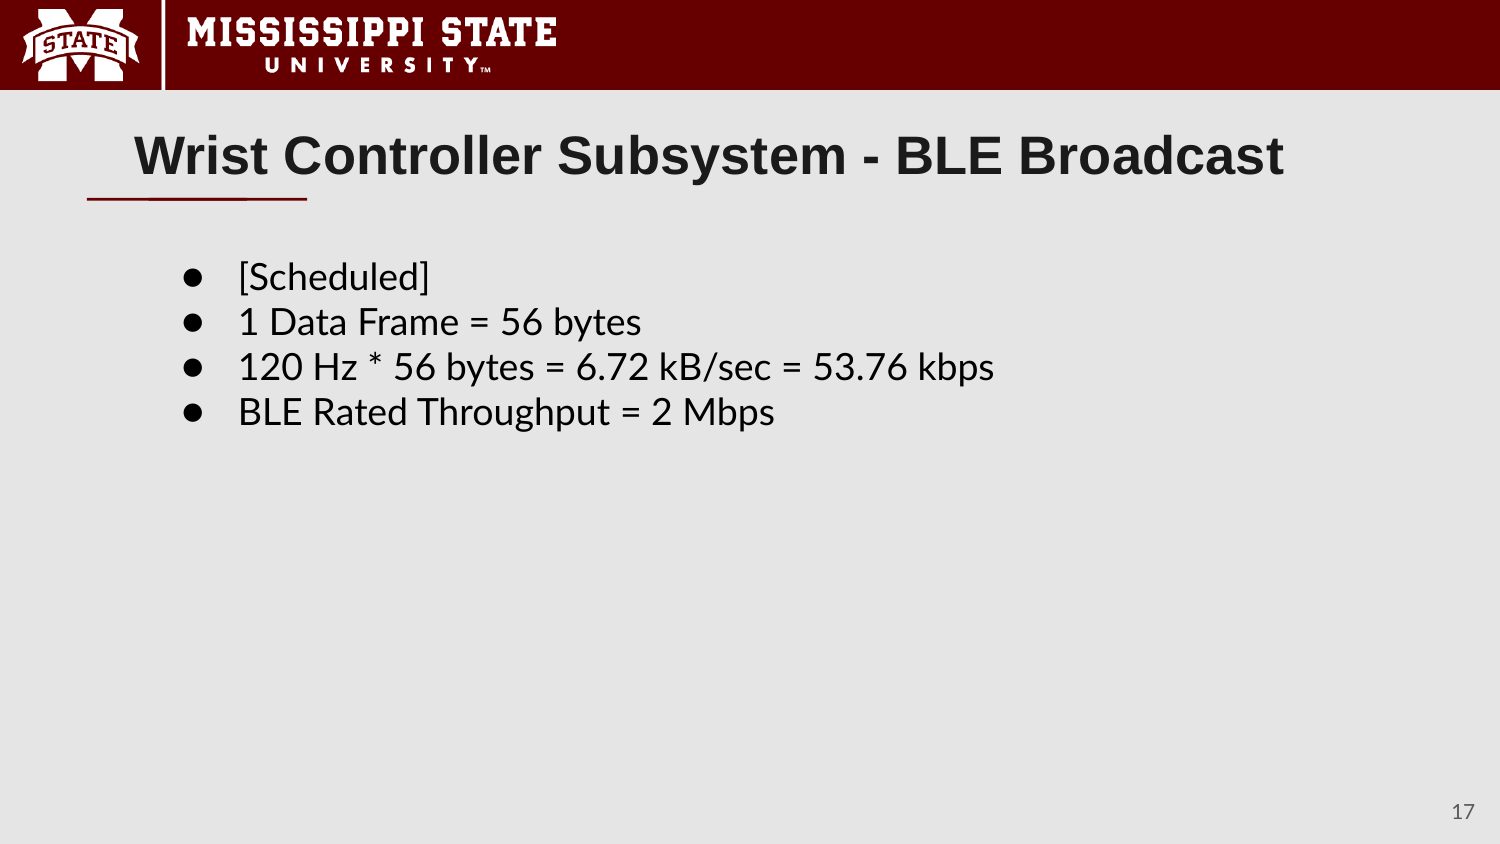

# Wrist Controller Subsystem - BLE Broadcast
[Scheduled]
1 Data Frame = 56 bytes
120 Hz * 56 bytes = 6.72 kB/sec = 53.76 kbps
BLE Rated Throughput = 2 Mbps
17